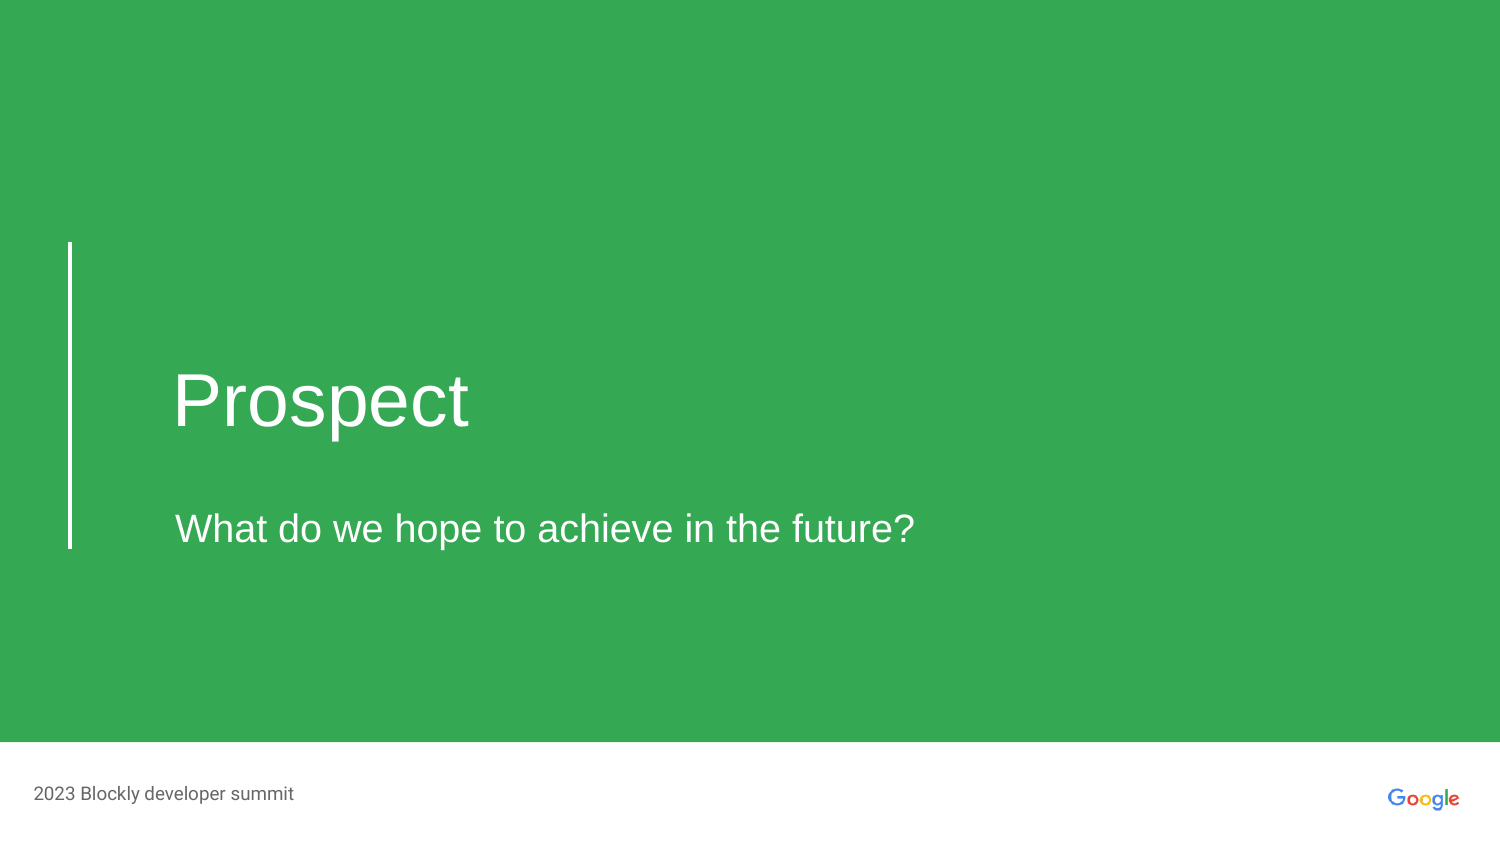

# Prospect
What do we hope to achieve in the future?